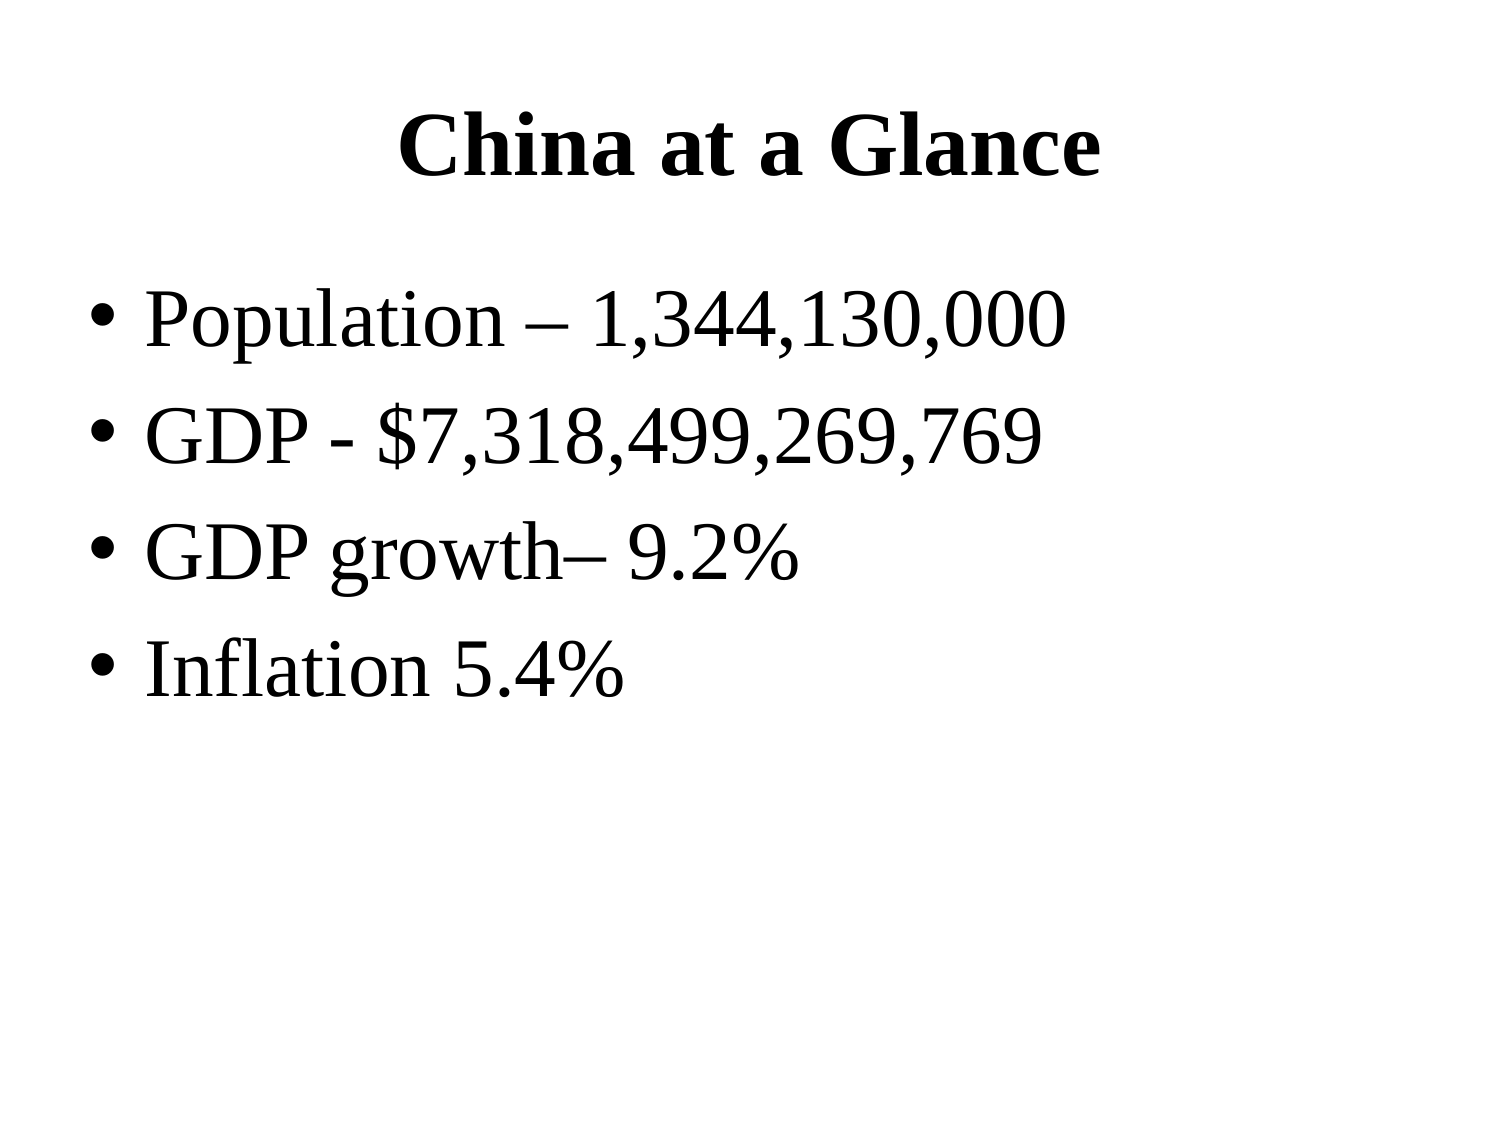

# China at a Glance
Population – 1,344,130,000
GDP - $7,318,499,269,769
GDP growth– 9.2%
Inflation 5.4%